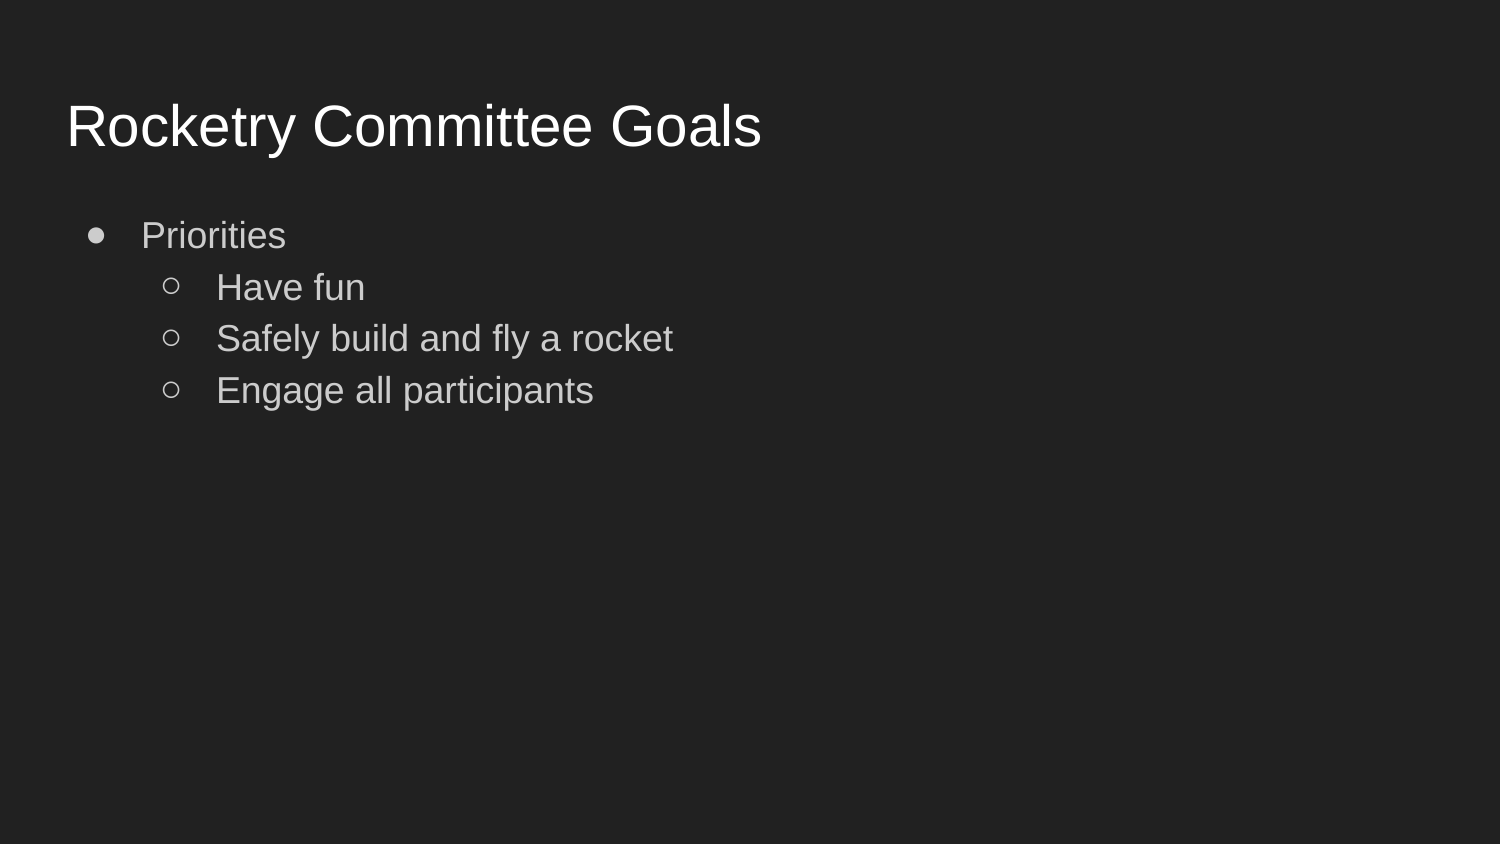

# Rocketry Committee Goals
Priorities
Have fun
Safely build and fly a rocket
Engage all participants